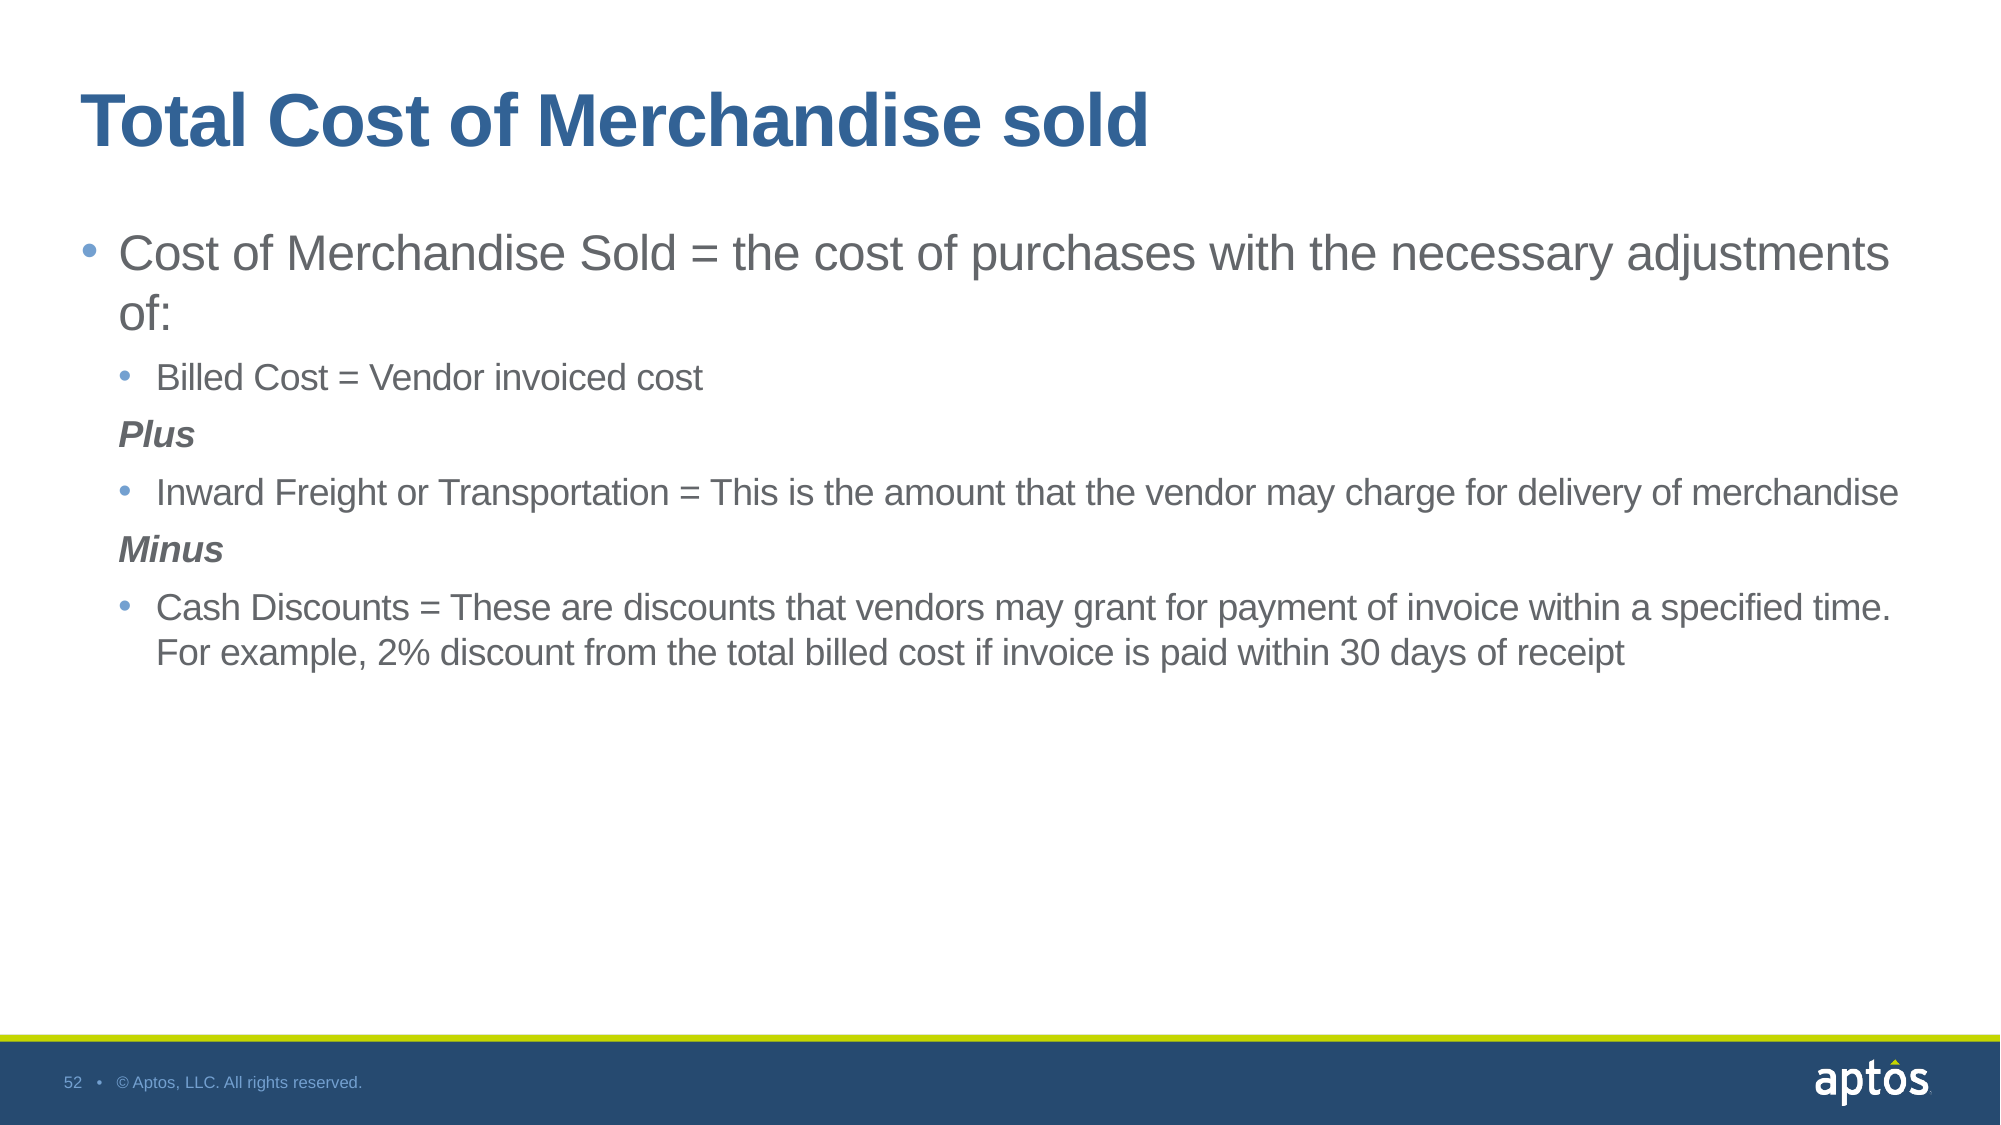

# Total Cost of Merchandise sold
Cost of Merchandise Sold = the cost of purchases with the necessary adjustments of:
Billed Cost = Vendor invoiced cost
Plus
Inward Freight or Transportation = This is the amount that the vendor may charge for delivery of merchandise
Minus
Cash Discounts = These are discounts that vendors may grant for payment of invoice within a specified time.  For example, 2% discount from the total billed cost if invoice is paid within 30 days of receipt